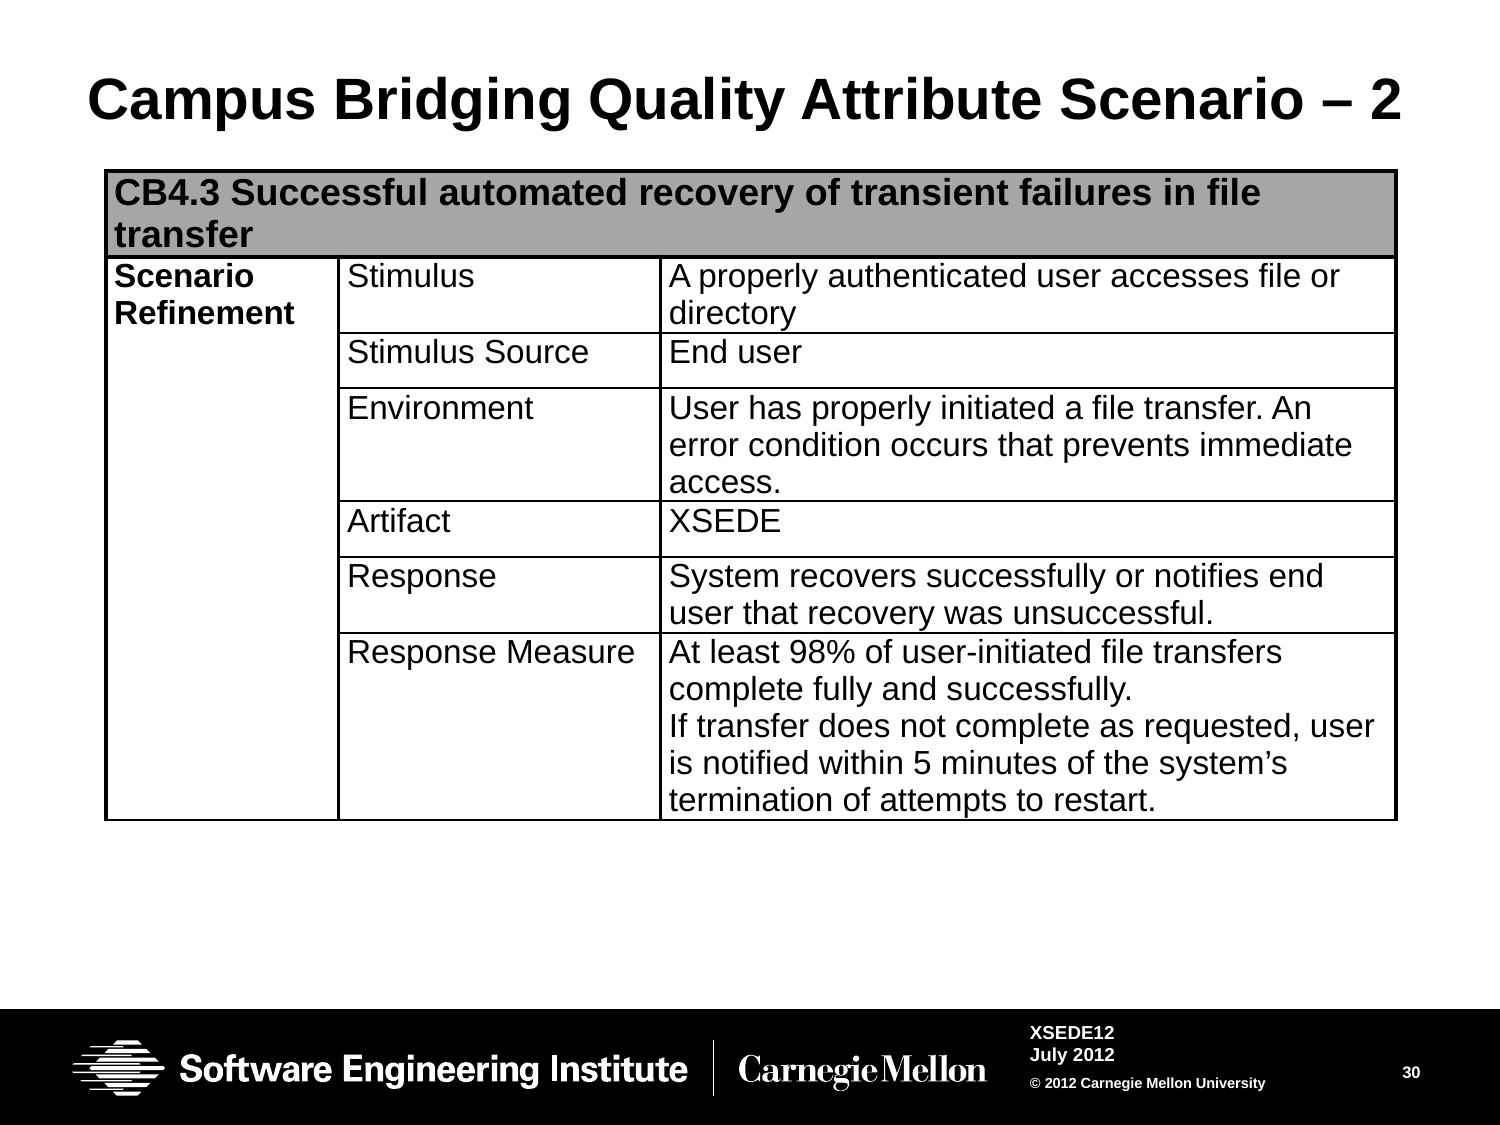

# Campus Bridging Quality Attribute Scenario – 2
| CB4.3 Successful automated recovery of transient failures in file transfer |  |  |
| --- | --- | --- |
| Scenario Refinement | Stimulus | A properly authenticated user accesses file or directory |
|  | Stimulus Source | End user |
|  | Environment | User has properly initiated a file transfer. An error condition occurs that prevents immediate access. |
|  | Artifact | XSEDE |
|  | Response | System recovers successfully or notifies end user that recovery was unsuccessful. |
|  | Response Measure | At least 98% of user-initiated file transfers complete fully and successfully. If transfer does not complete as requested, user is notified within 5 minutes of the system’s termination of attempts to restart. |